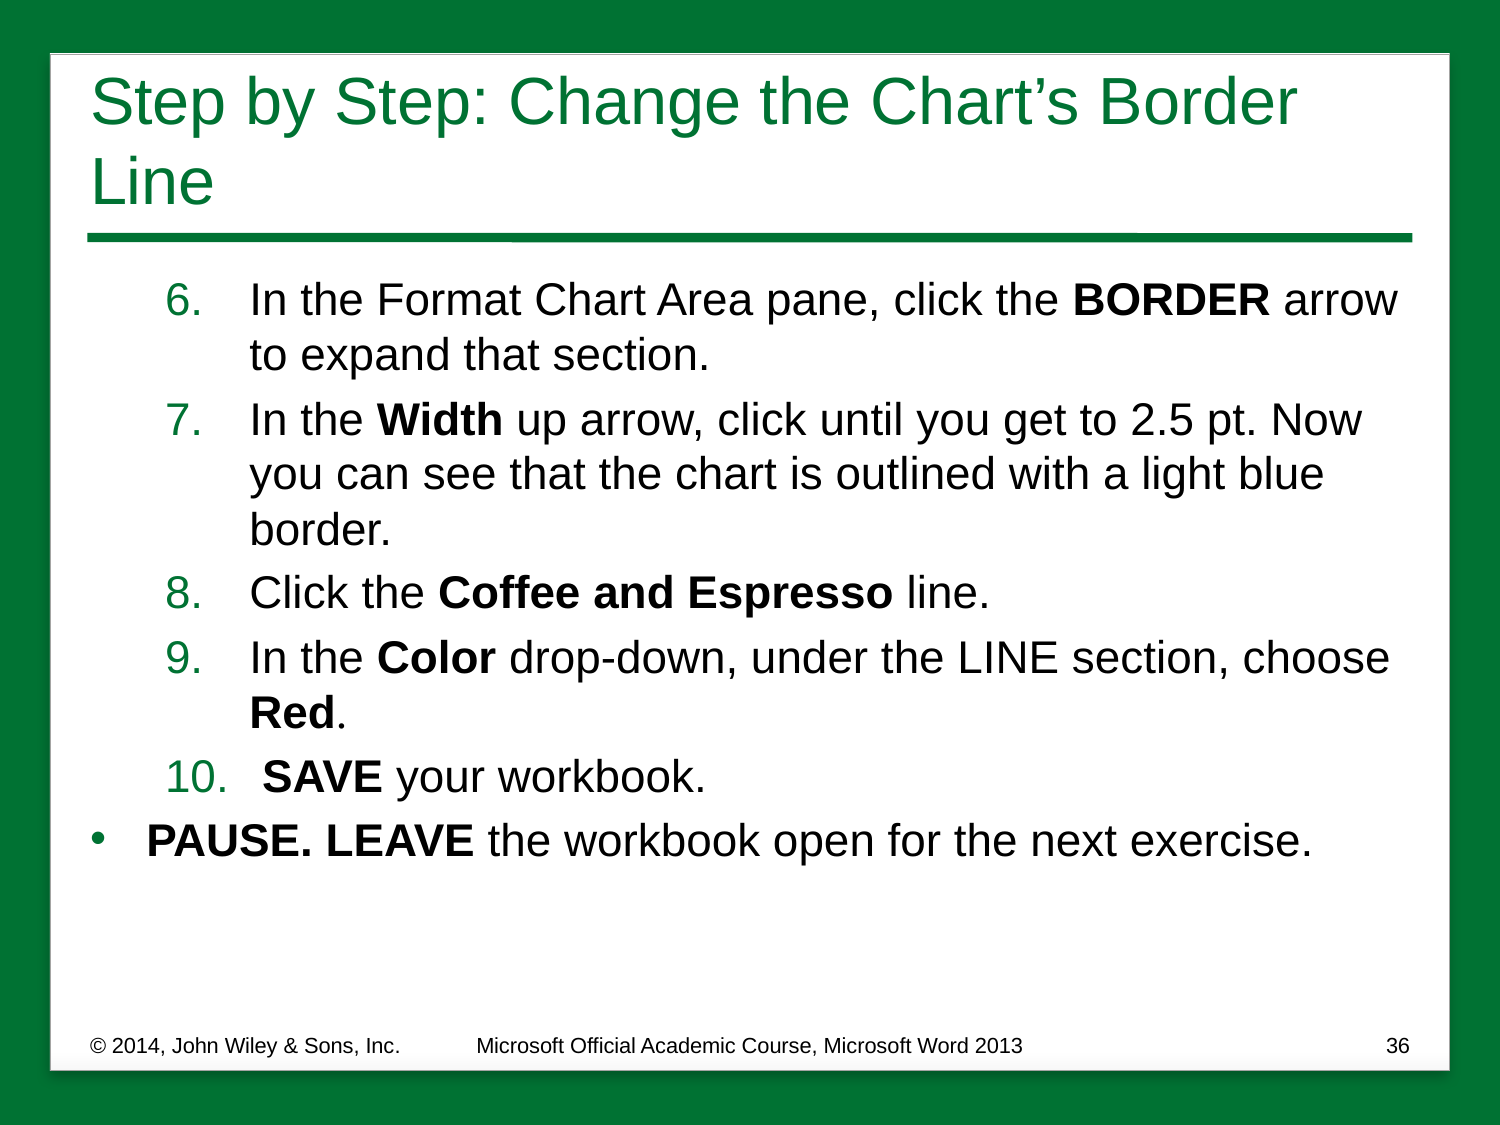

# Step by Step: Change the Chart’s Border Line
In the Format Chart Area pane, click the BORDER arrow to expand that section.
In the Width up arrow, click until you get to 2.5 pt. Now you can see that the chart is outlined with a light blue border.
Click the Coffee and Espresso line.
In the Color drop-down, under the LINE section, choose Red.
 SAVE your workbook.
PAUSE. LEAVE the workbook open for the next exercise.
© 2014, John Wiley & Sons, Inc.
Microsoft Official Academic Course, Microsoft Word 2013
36